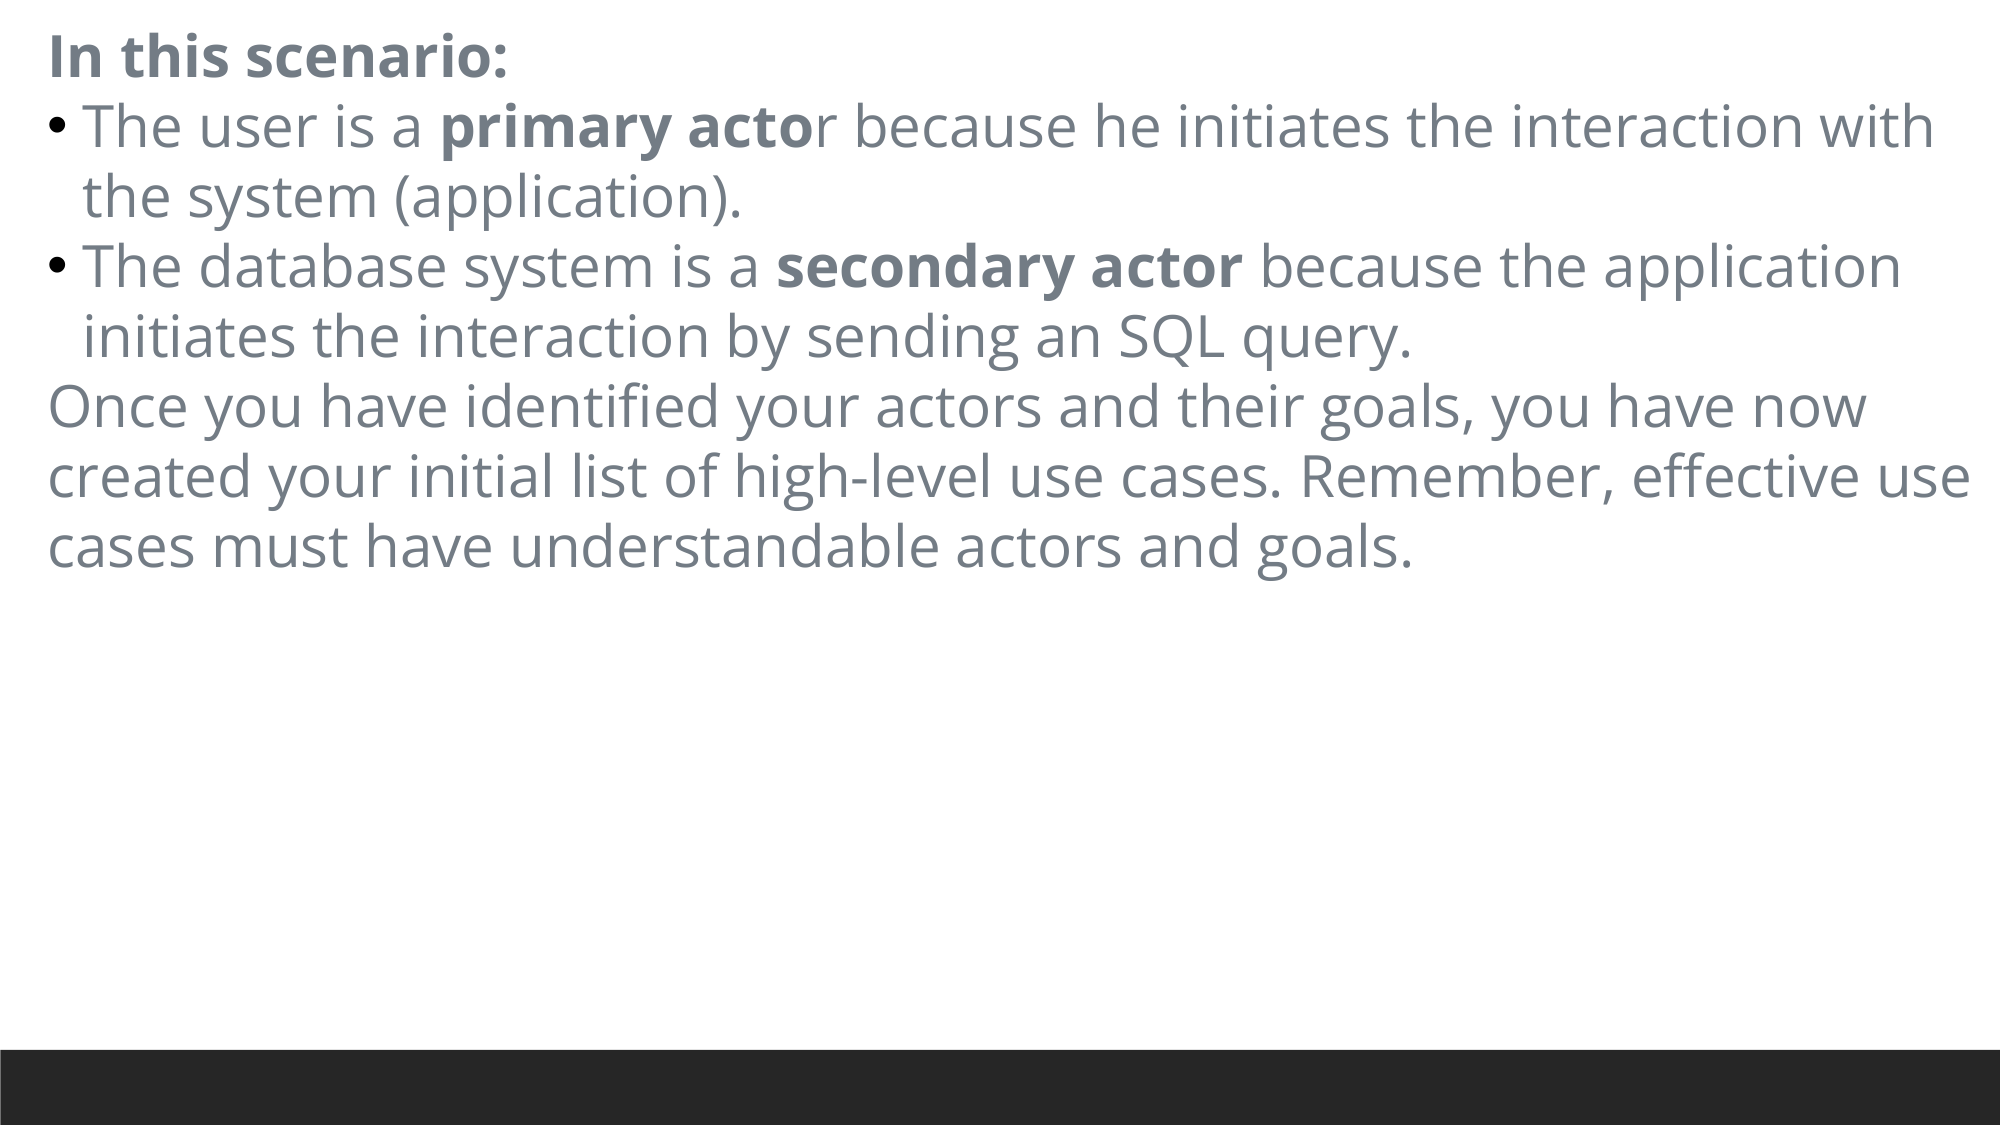

In this scenario:
The user is a primary actor because he initiates the interaction with the system (application).
The database system is a secondary actor because the application initiates the interaction by sending an SQL query.
Once you have identified your actors and their goals, you have now created your initial list of high-level use cases. Remember, effective use cases must have understandable actors and goals.